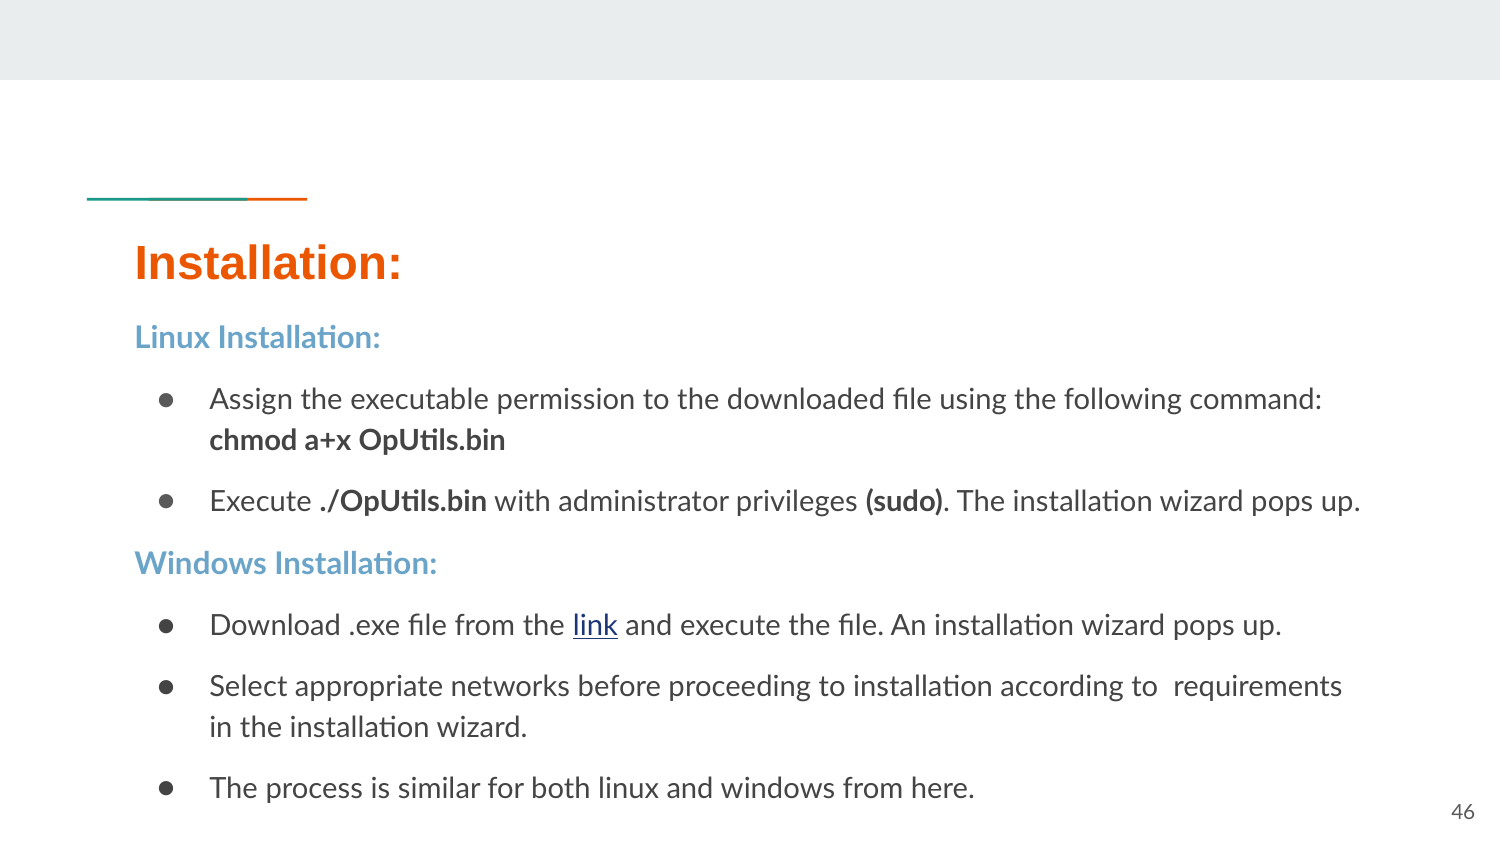

# Installation:
Linux Installation:
Assign the executable permission to the downloaded file using the following command:
chmod a+x OpUtils.bin
Execute ./OpUtils.bin with administrator privileges (sudo). The installation wizard pops up.
Windows Installation:
Download .exe file from the link and execute the file. An installation wizard pops up.
Select appropriate networks before proceeding to installation according to  requirements in the installation wizard.
The process is similar for both linux and windows from here.
46